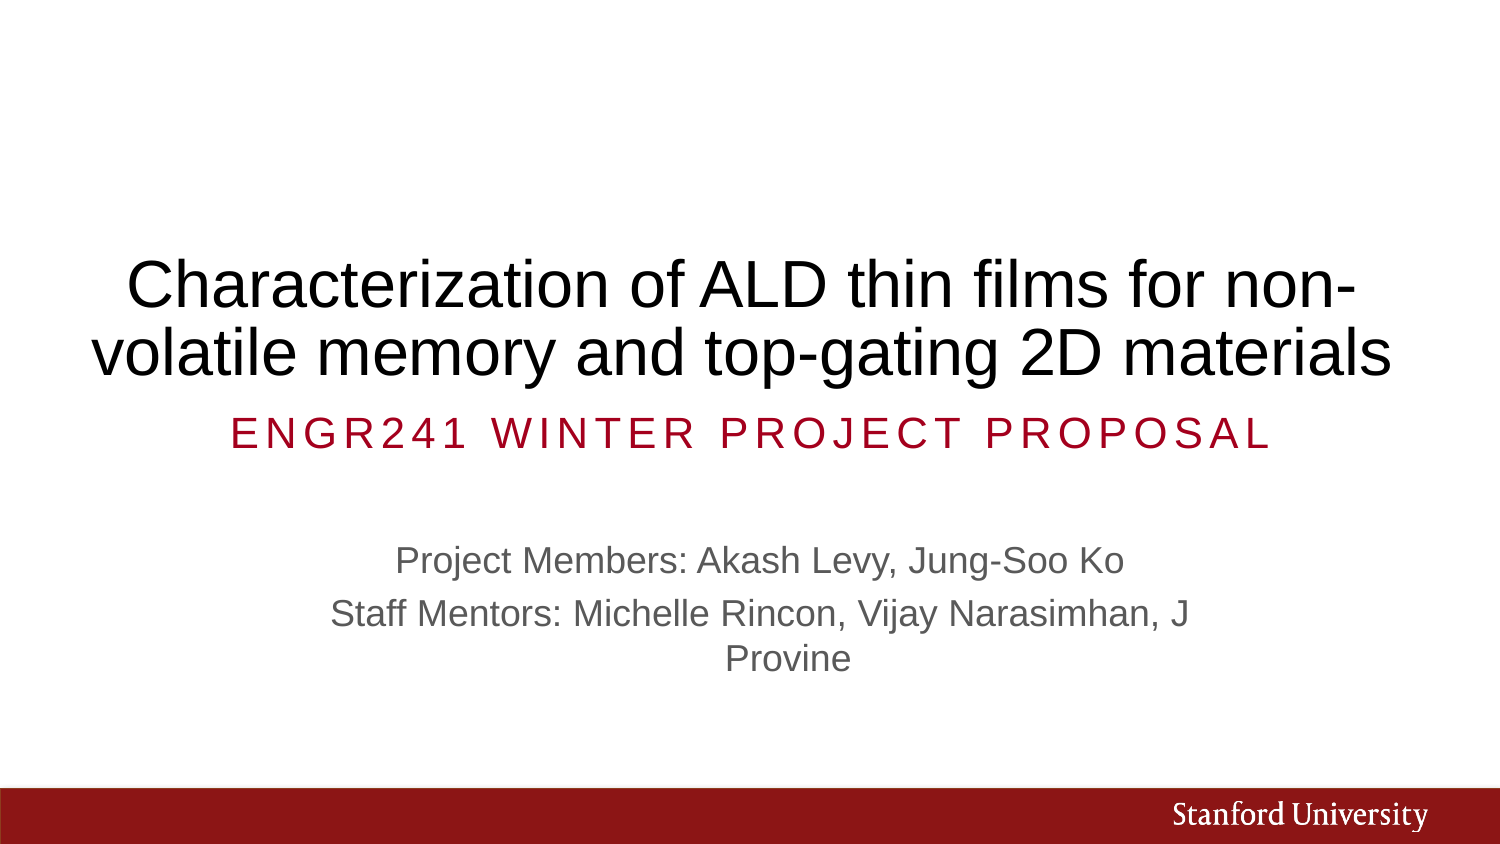

# Characterization of ALD thin films for non-volatile memory and top-gating 2D materials
ENGR241 Winter Project Proposal
Project Members: Akash Levy, Jung-Soo Ko
Staff Mentors: Michelle Rincon, Vijay Narasimhan, J Provine